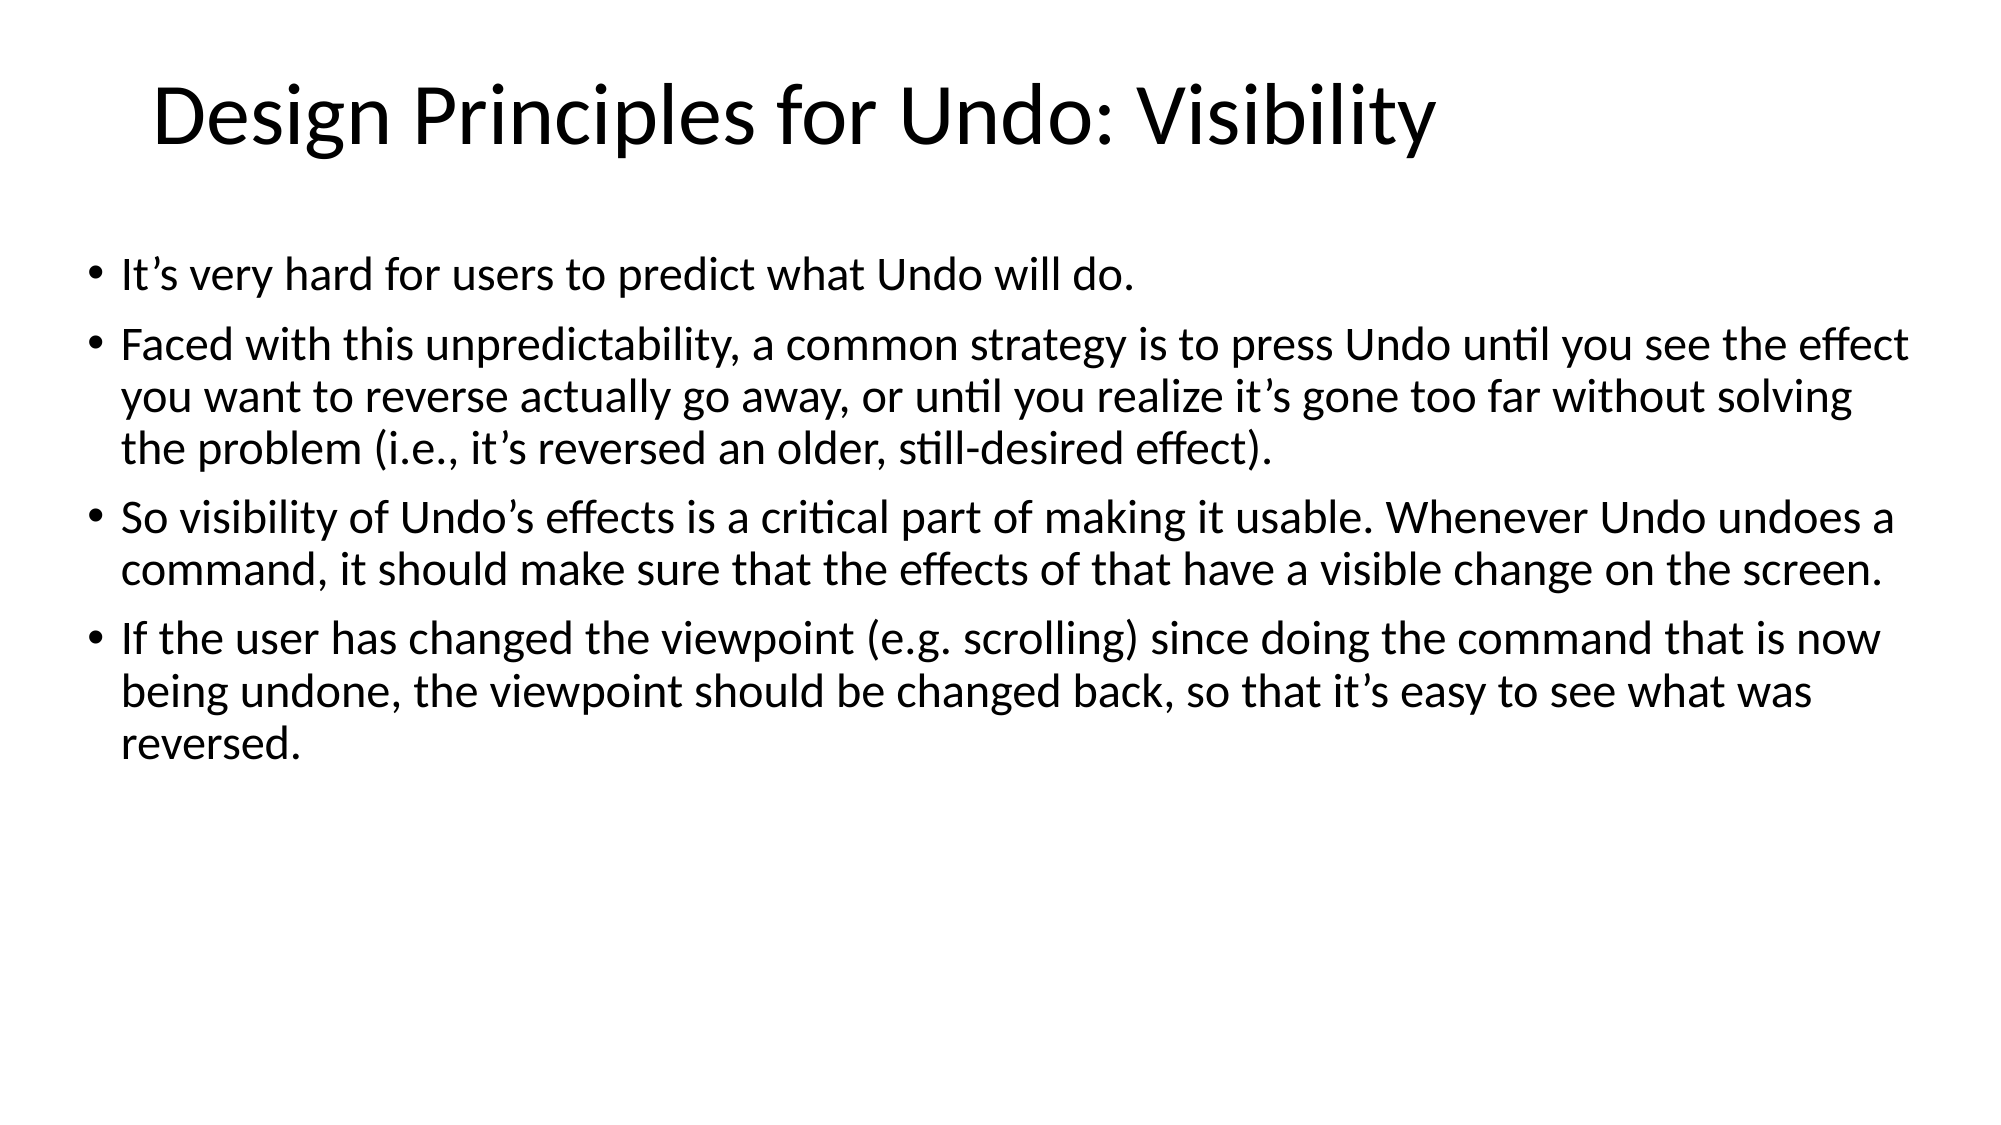

# Design Principles for Undo: Visibility
It’s very hard for users to predict what Undo will do.
Faced with this unpredictability, a common strategy is to press Undo until you see the effect you want to reverse actually go away, or until you realize it’s gone too far without solving the problem (i.e., it’s reversed an older, still-desired effect).
So visibility of Undo’s effects is a critical part of making it usable. Whenever Undo undoes a command, it should make sure that the effects of that have a visible change on the screen.
If the user has changed the viewpoint (e.g. scrolling) since doing the command that is now being undone, the viewpoint should be changed back, so that it’s easy to see what was reversed.